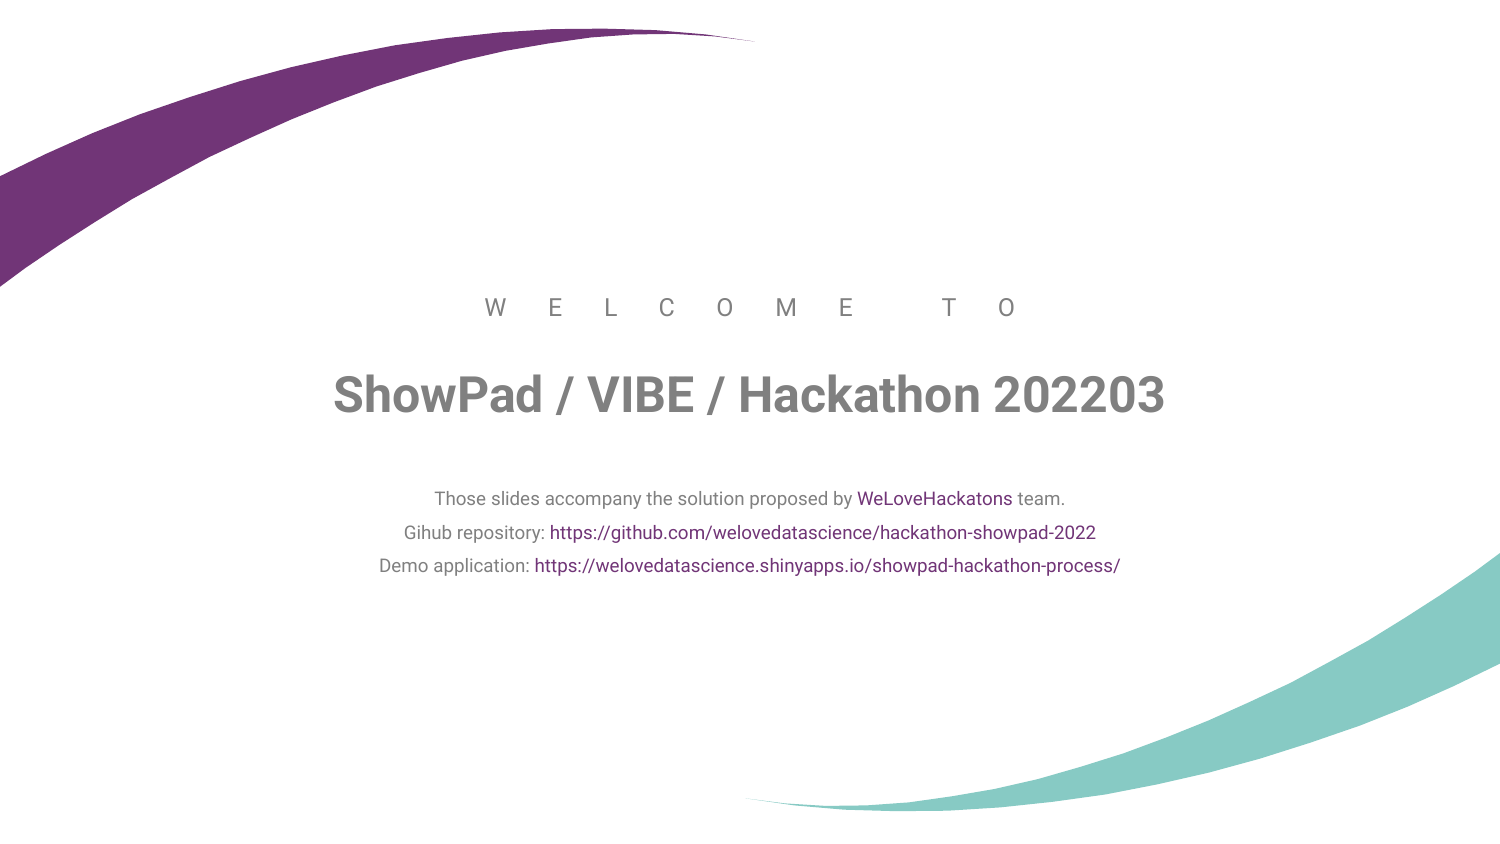

WELCOME TO
ShowPad / VIBE / Hackathon 202203
Those slides accompany the solution proposed by WeLoveHackatons team.
Gihub repository: https://github.com/welovedatascience/hackathon-showpad-2022
Demo application: https://welovedatascience.shinyapps.io/showpad-hackathon-process/